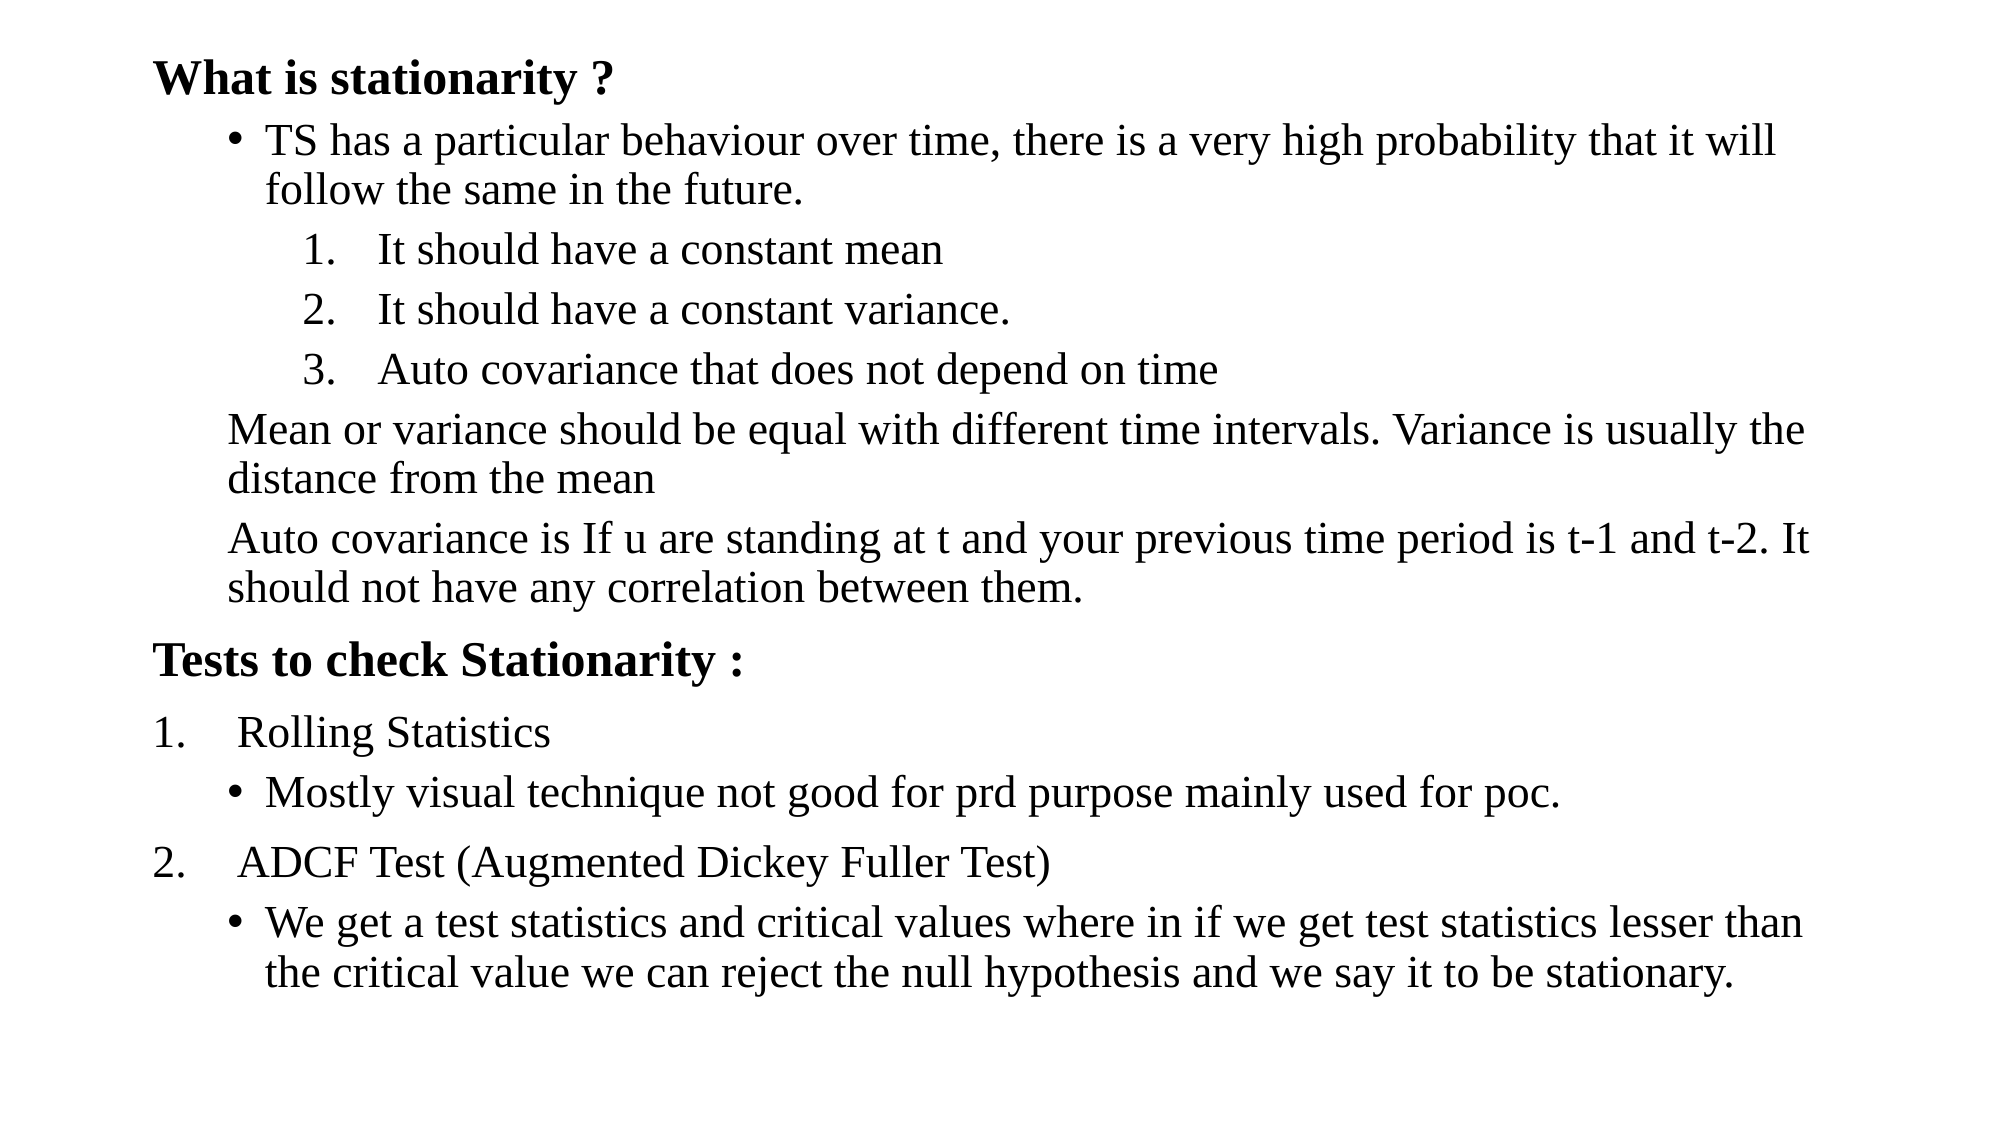

What is stationarity ?
TS has a particular behaviour over time, there is a very high probability that it will follow the same in the future.
It should have a constant mean
It should have a constant variance.
Auto covariance that does not depend on time
Mean or variance should be equal with different time intervals. Variance is usually the distance from the mean
Auto covariance is If u are standing at t and your previous time period is t-1 and t-2. It should not have any correlation between them.
Tests to check Stationarity :
Rolling Statistics
Mostly visual technique not good for prd purpose mainly used for poc.
ADCF Test (Augmented Dickey Fuller Test)
We get a test statistics and critical values where in if we get test statistics lesser than the critical value we can reject the null hypothesis and we say it to be stationary.